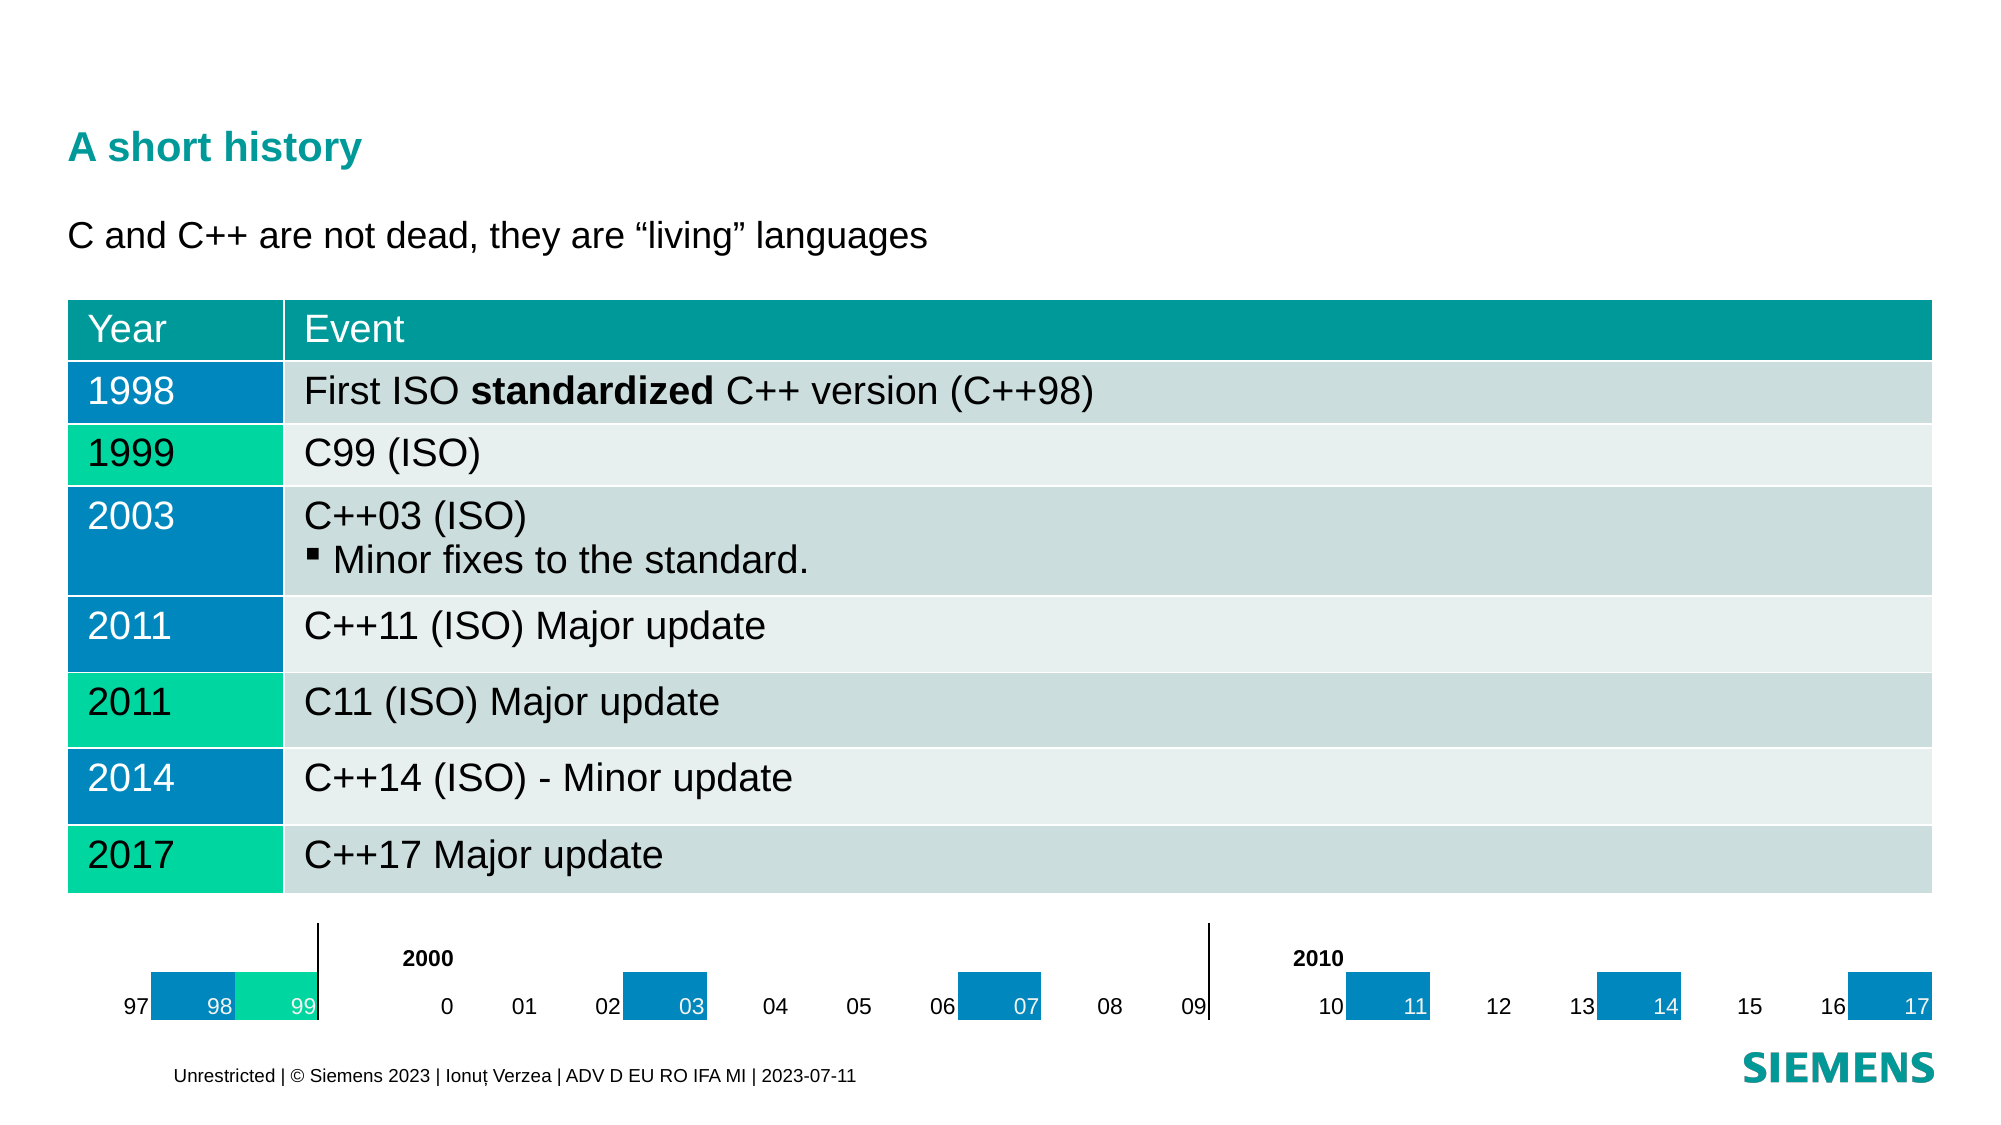

# A short history
C and C++ are not dead, they are “living” languages
| Year | Event |
| --- | --- |
| 1998 | First ISO standardized C++ version (C++98) |
| 1999 | C99 (ISO) |
| 2003 | C++03 (ISO) Minor fixes to the standard. |
| 2011 | C++11 (ISO) Major update |
| 2011 | C11 (ISO) Major update |
| 2014 | C++14 (ISO) - Minor update |
| 2017 | C++17 Major update |
|  |  |  | 2000 |  |  |  |  |  |  |  |  |  | 2010 |  |  |  |  |  |  |  |
| --- | --- | --- | --- | --- | --- | --- | --- | --- | --- | --- | --- | --- | --- | --- | --- | --- | --- | --- | --- | --- |
| 97 | 98 | 99 | 0 | 01 | 02 | 03 | 04 | 05 | 06 | 07 | 08 | 09 | 10 | 11 | 12 | 13 | 14 | 15 | 16 | 17 |
Unrestricted | © Siemens 2023 | Ionuț Verzea | ADV D EU RO IFA MI | 2023-07-11